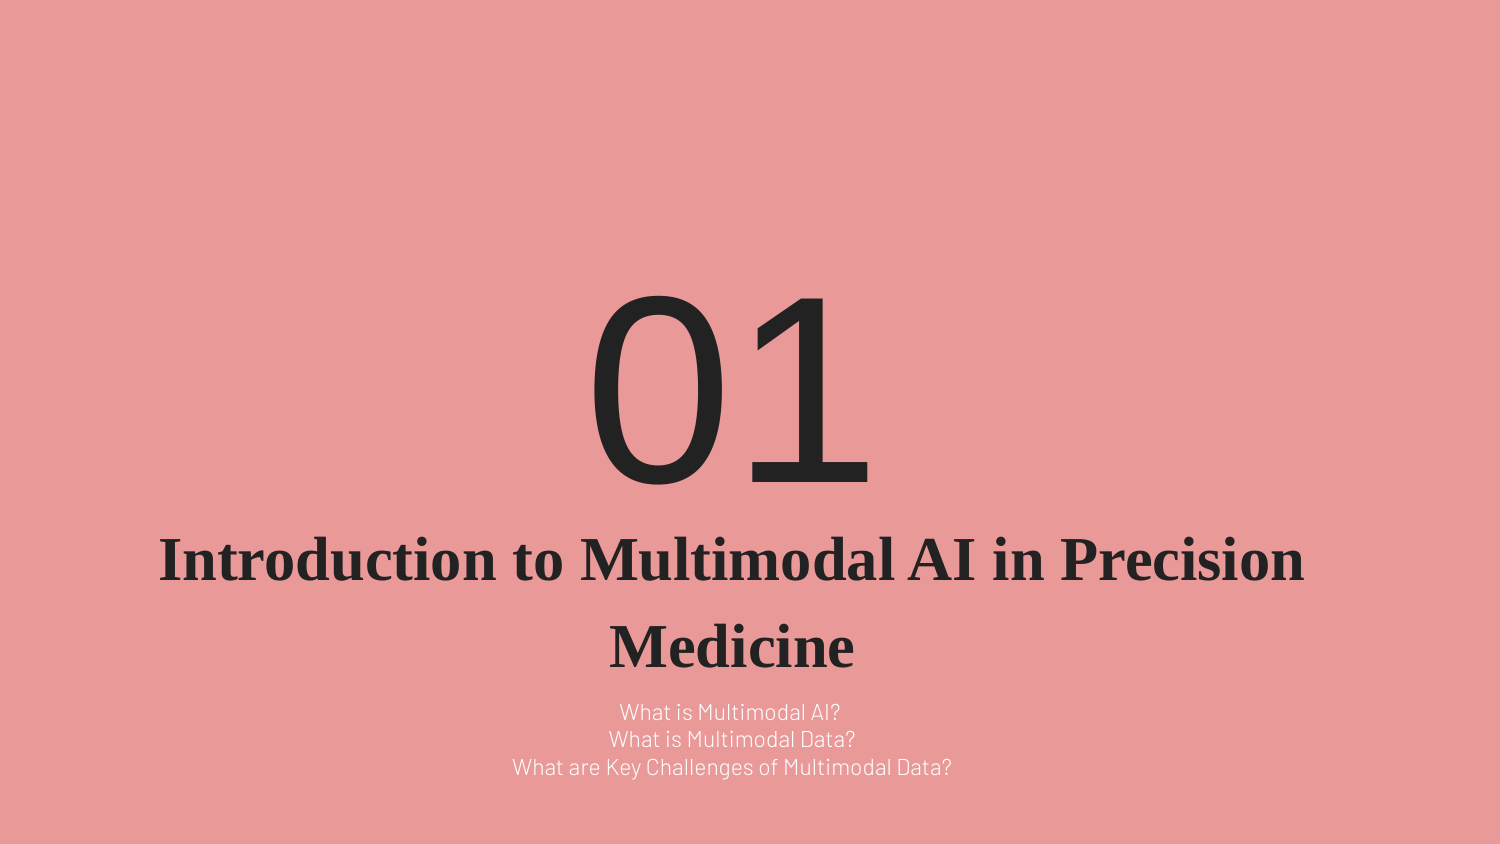

01
# Introduction to Multimodal AI in Precision Medicine

What is Multimodal AI?
What is Multimodal Data?
What are Key Challenges of Multimodal Data?